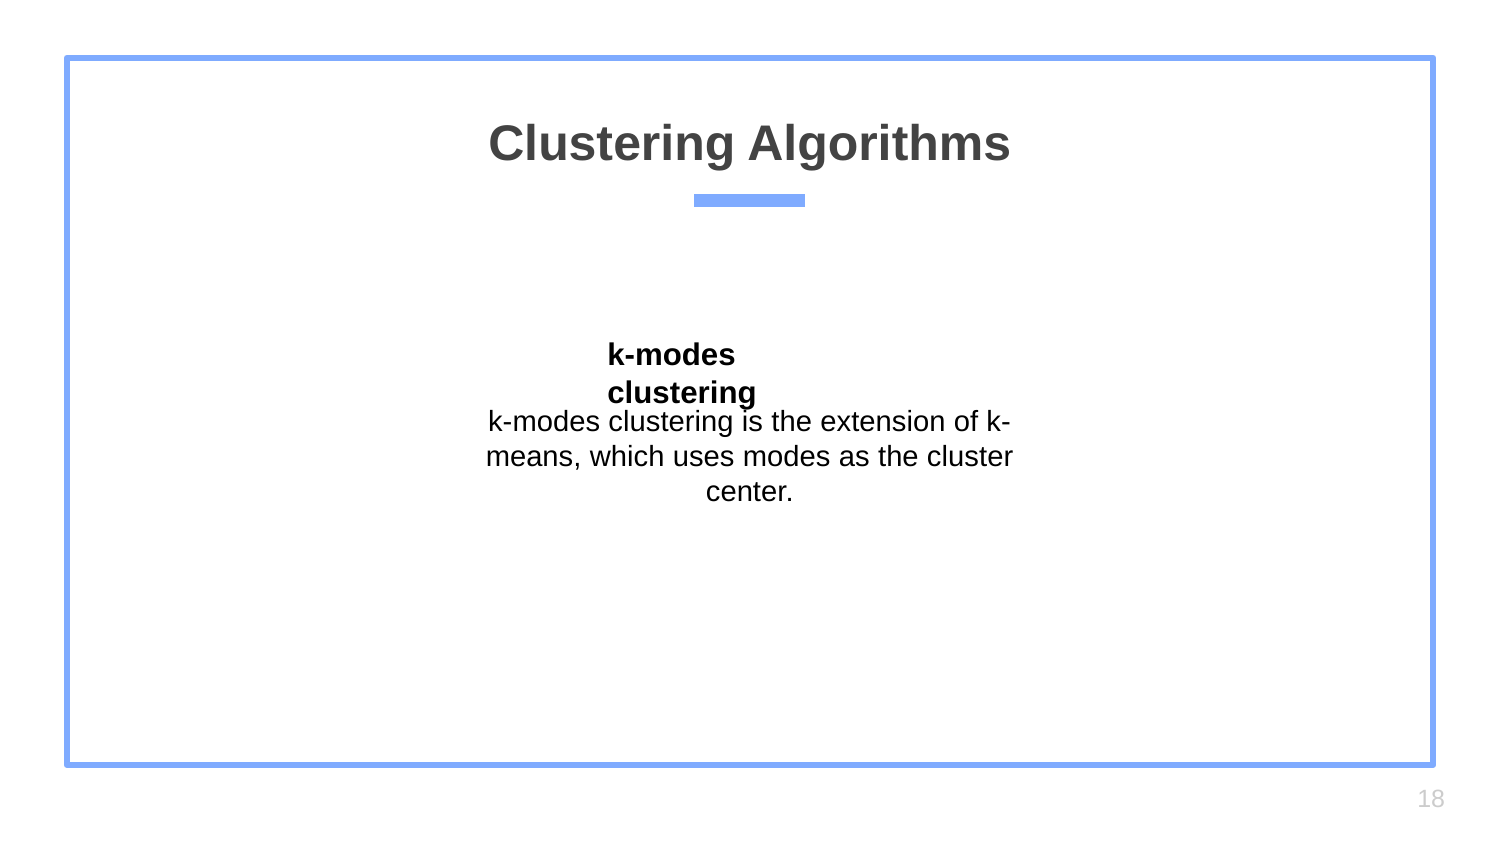

# Clustering Algorithms
k-modes clustering
k-modes clustering is the extension of k-means, which uses modes as the cluster center.
18